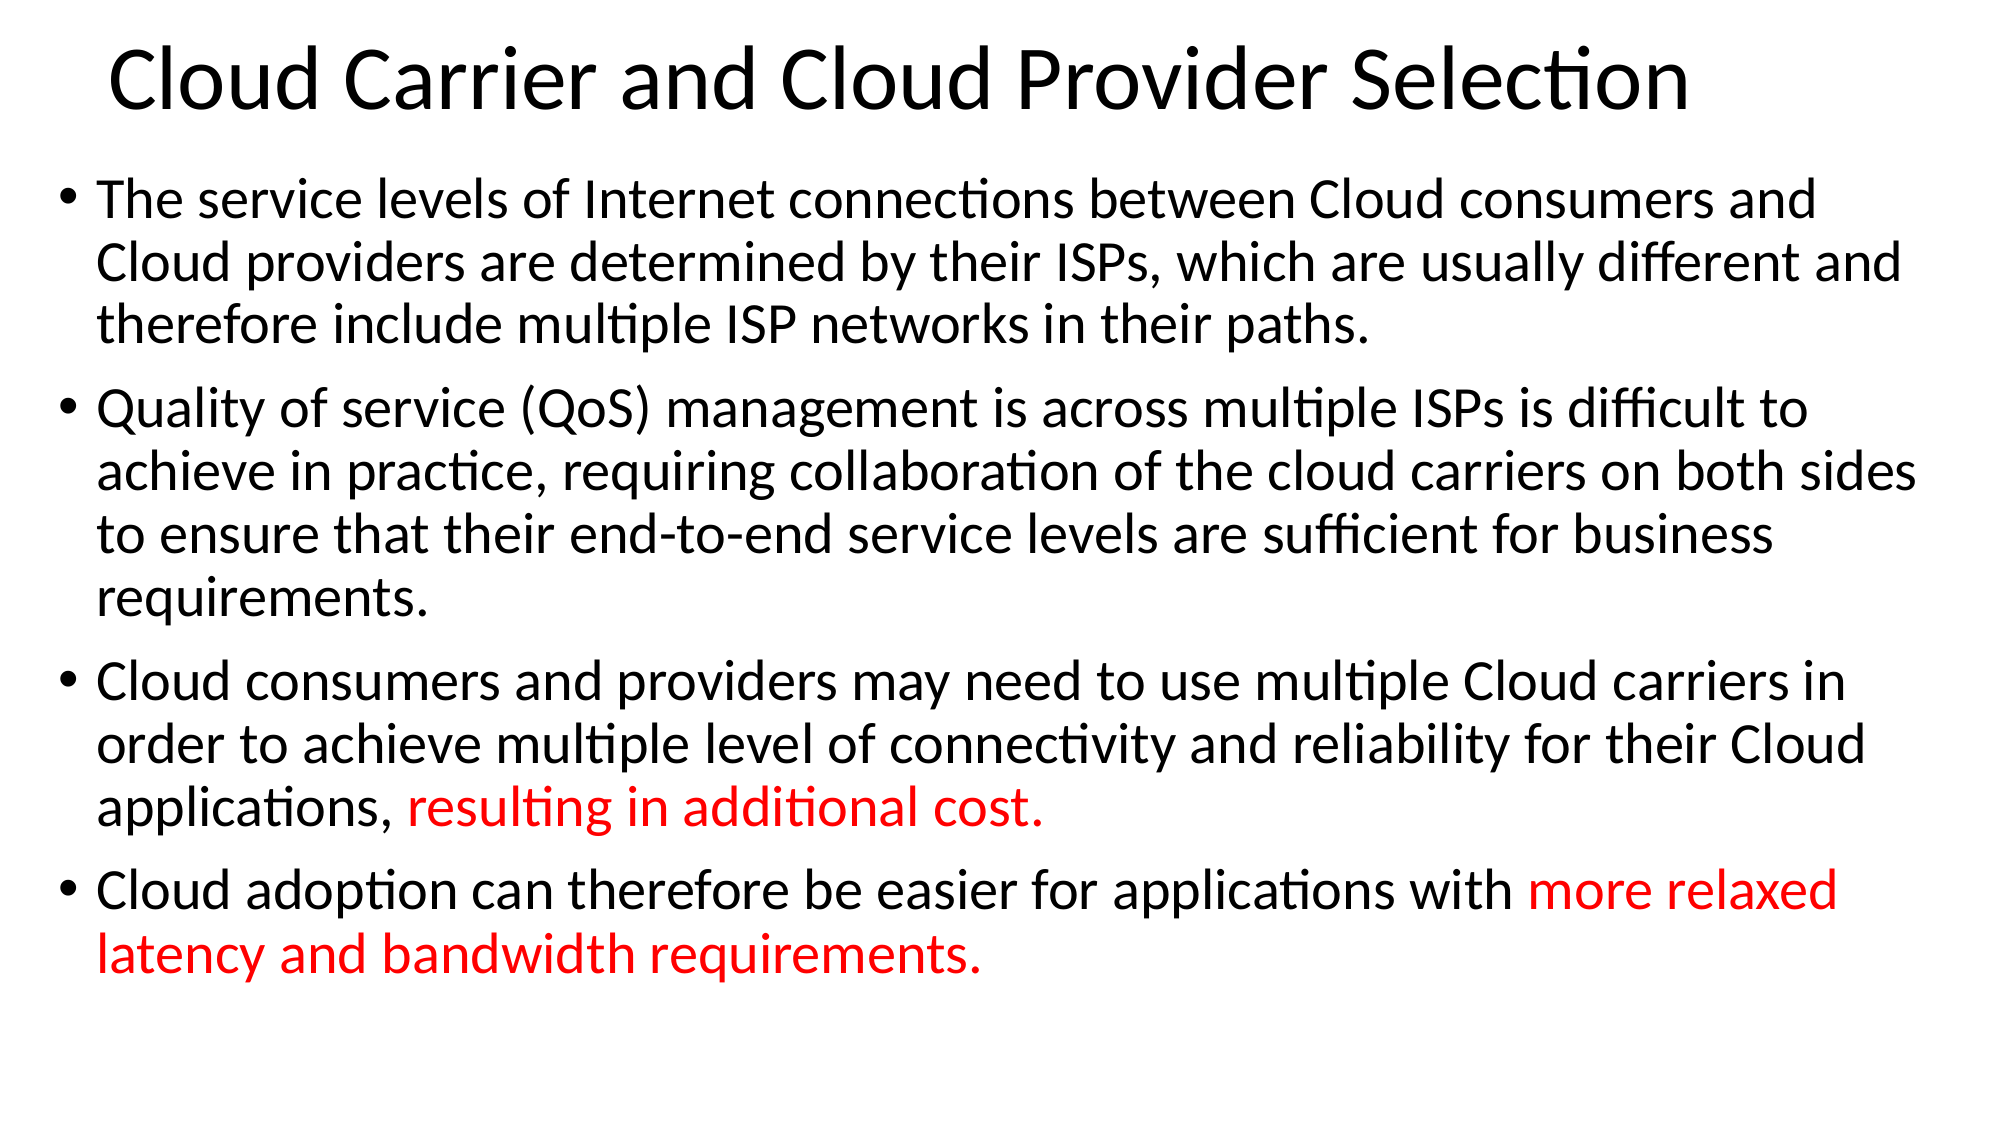

# Cloud Carrier and Cloud Provider Selection
The service levels of Internet connections between Cloud consumers and Cloud providers are determined by their ISPs, which are usually different and therefore include multiple ISP networks in their paths.
Quality of service (QoS) management is across multiple ISPs is difficult to achieve in practice, requiring collaboration of the cloud carriers on both sides to ensure that their end-to-end service levels are sufficient for business requirements.
Cloud consumers and providers may need to use multiple Cloud carriers in order to achieve multiple level of connectivity and reliability for their Cloud applications, resulting in additional cost.
Cloud adoption can therefore be easier for applications with more relaxed latency and bandwidth requirements.